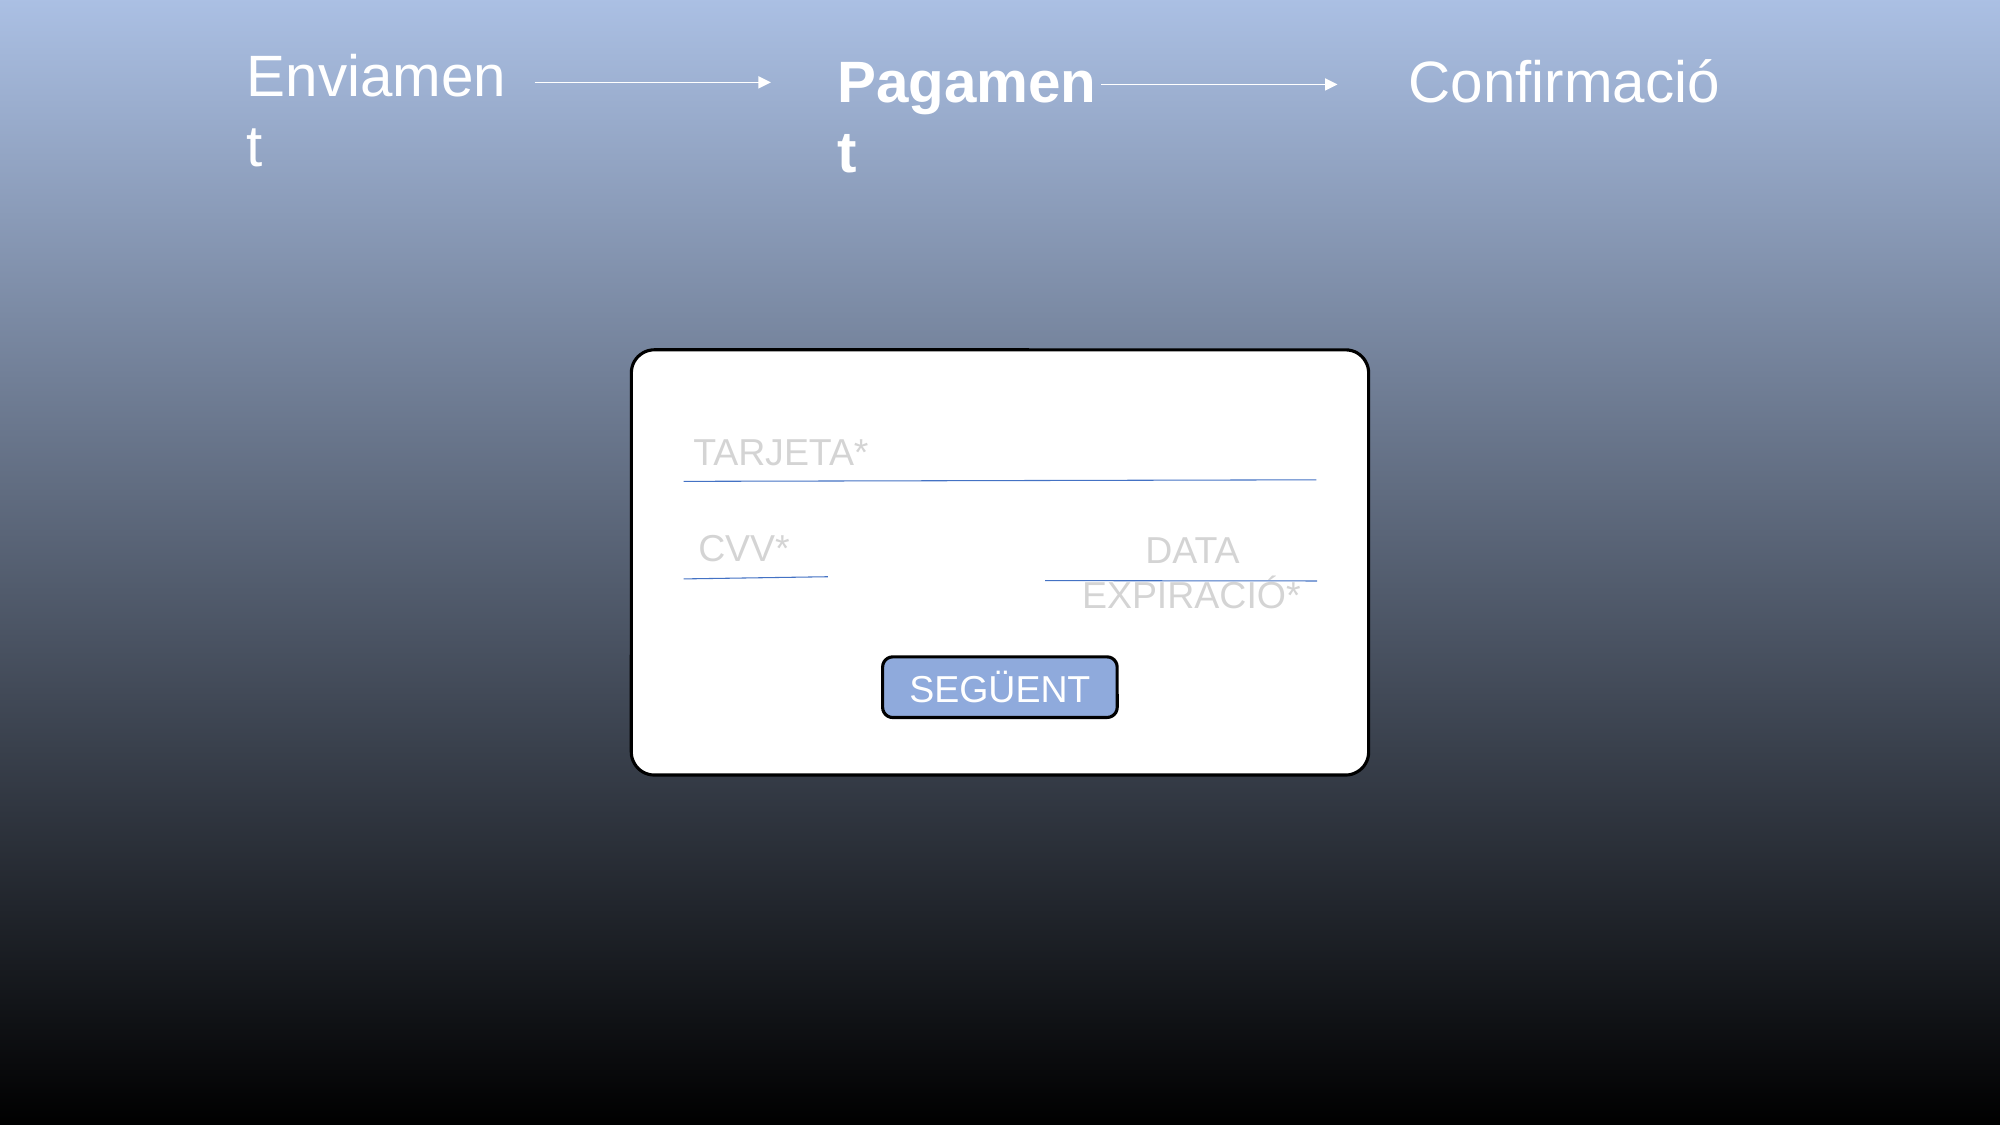

Enviament
Pagament
Confirmació

TARJETA*
CVV*
DATA EXPIRACIÓ*
SEGÜENT